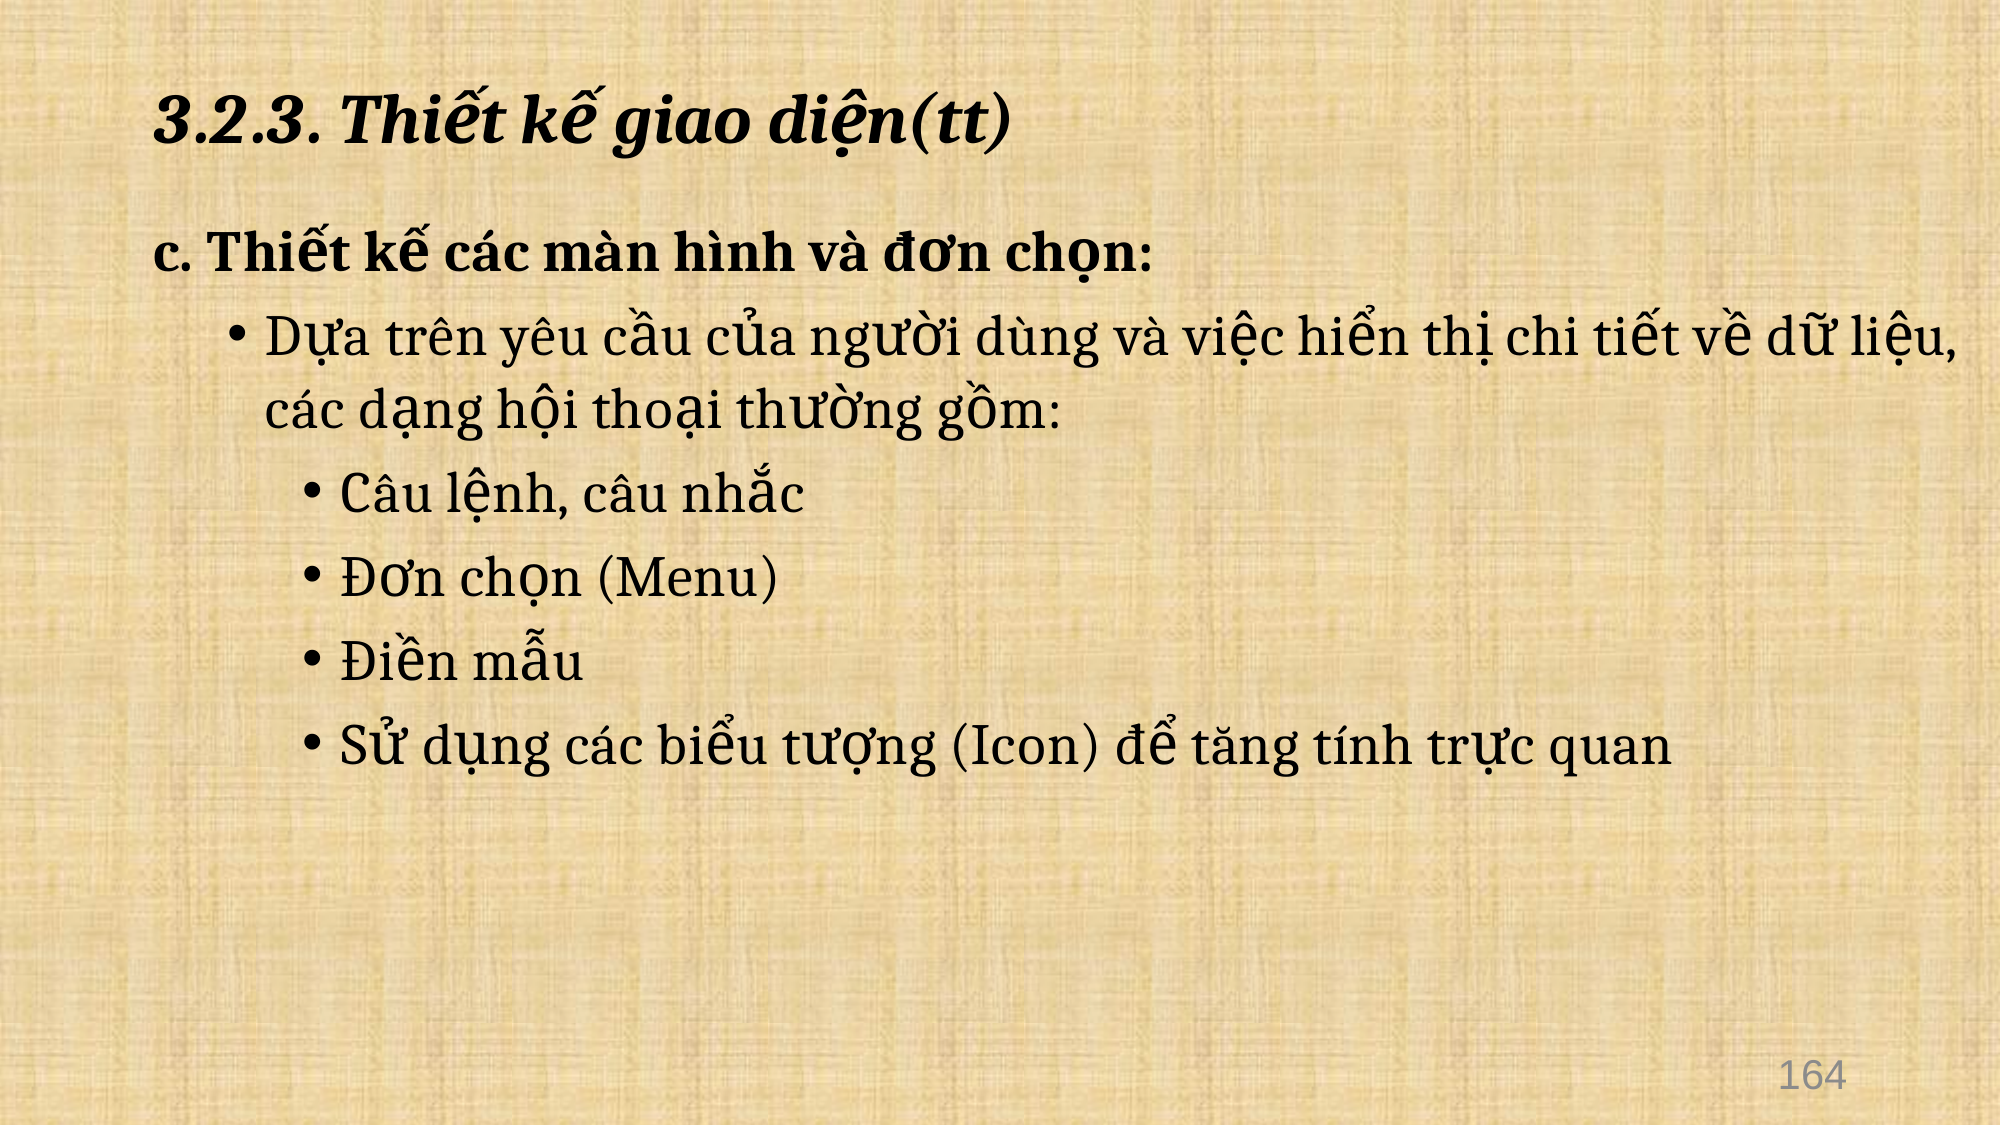

# 3.2.3. Thiết kế giao diện(tt)
c. Thiết kế các màn hình và đơn chọn:
Dựa trên yêu cầu của người dùng và việc hiển thị chi tiết về dữ liệu, các dạng hội thoại thường gồm:
Câu lệnh, câu nhắc
Đơn chọn (Menu)
Điền mẫu
Sử dụng các biểu tượng (Icon) để tăng tính trực quan
164